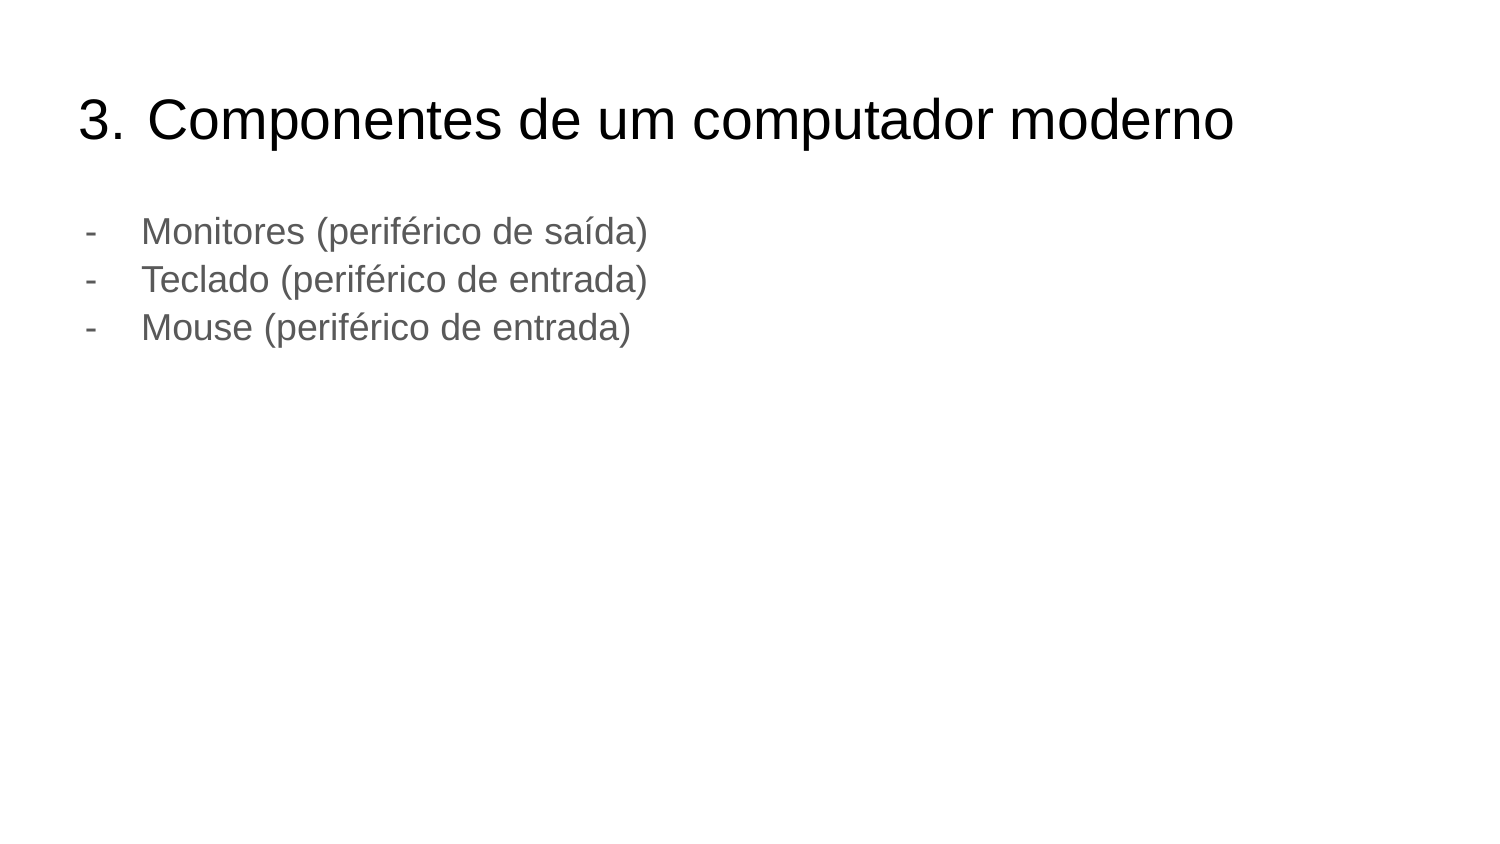

# Componentes de um computador moderno

Monitores (periférico de saída)
Teclado (periférico de entrada)
Mouse (periférico de entrada)